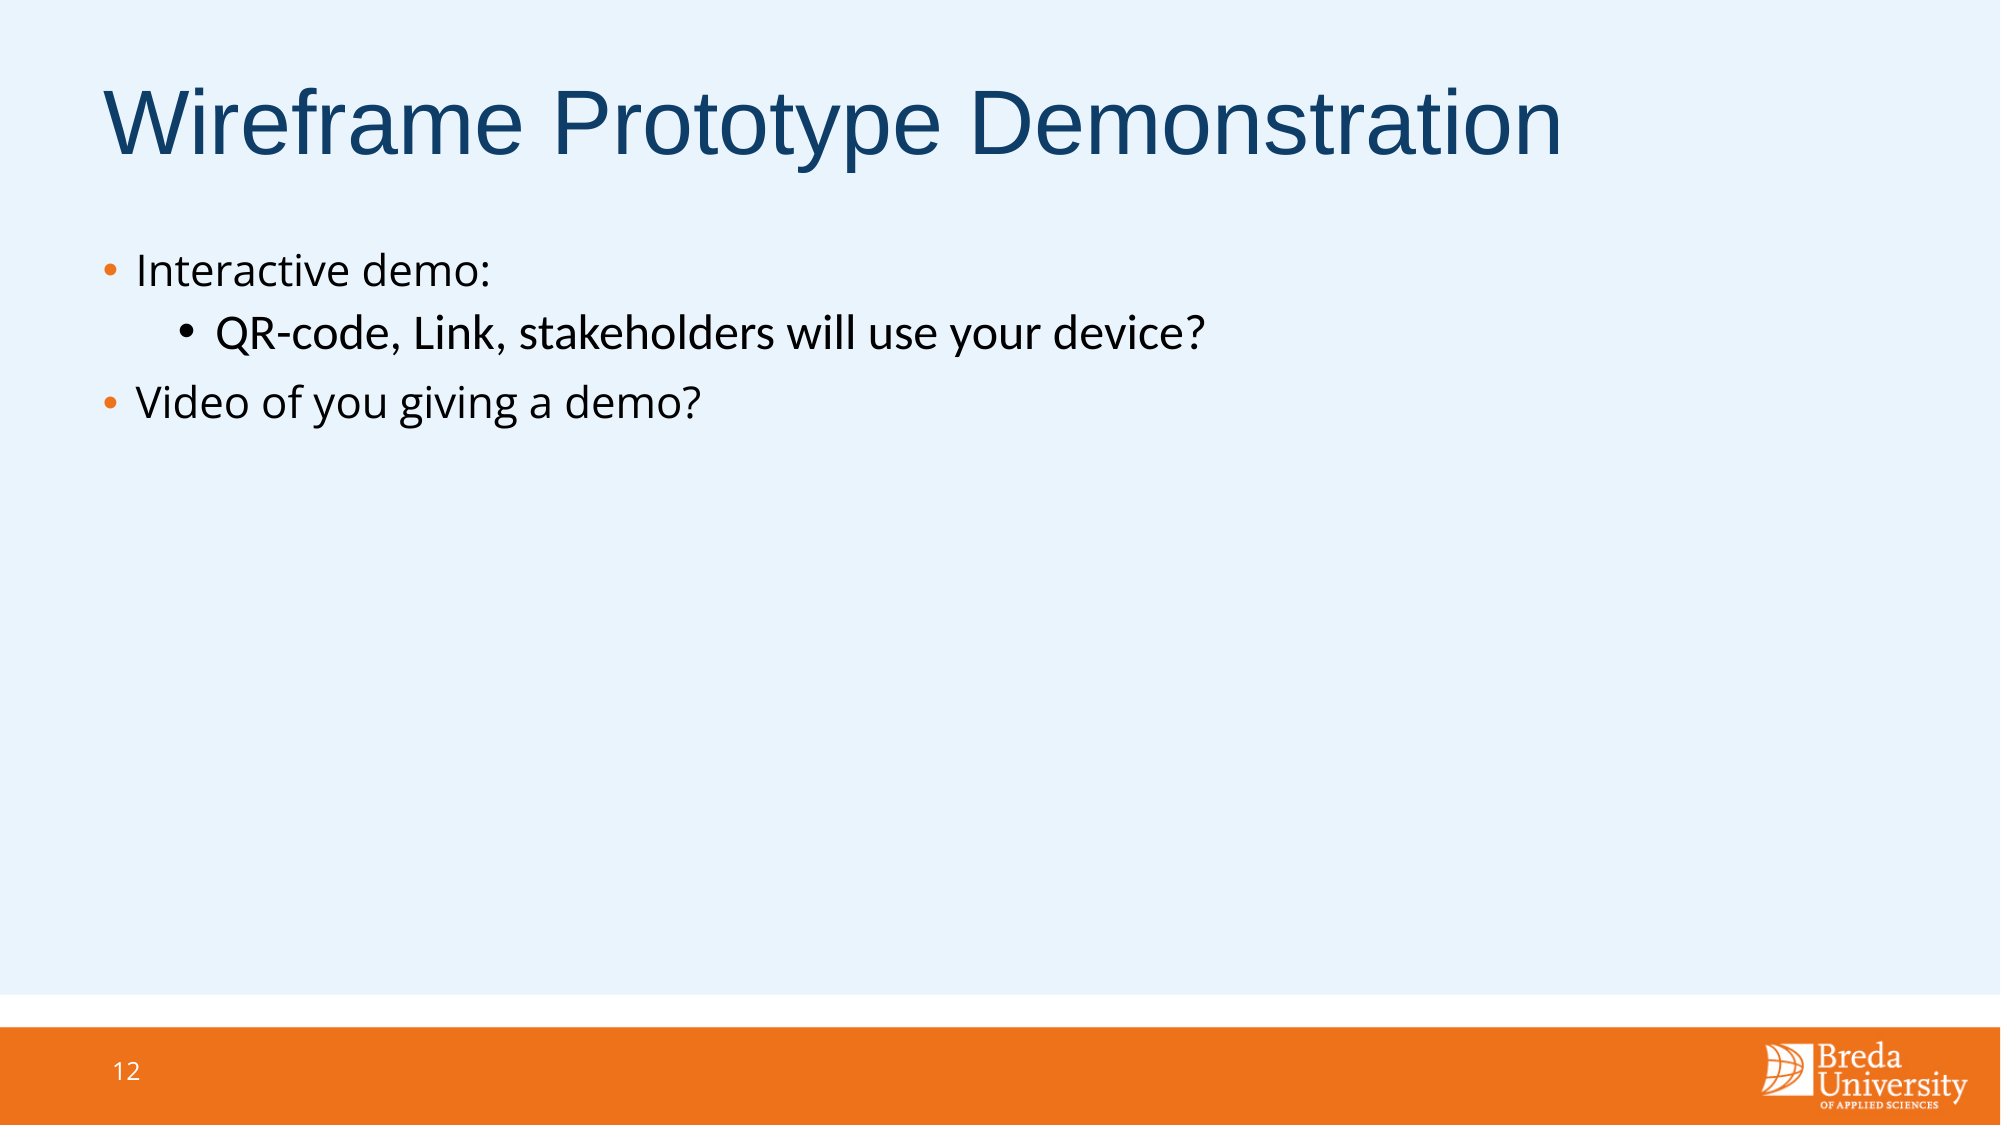

# Wireframe Prototype Demonstration
Interactive demo:
QR-code, Link, stakeholders will use your device?
Video of you giving a demo?
12